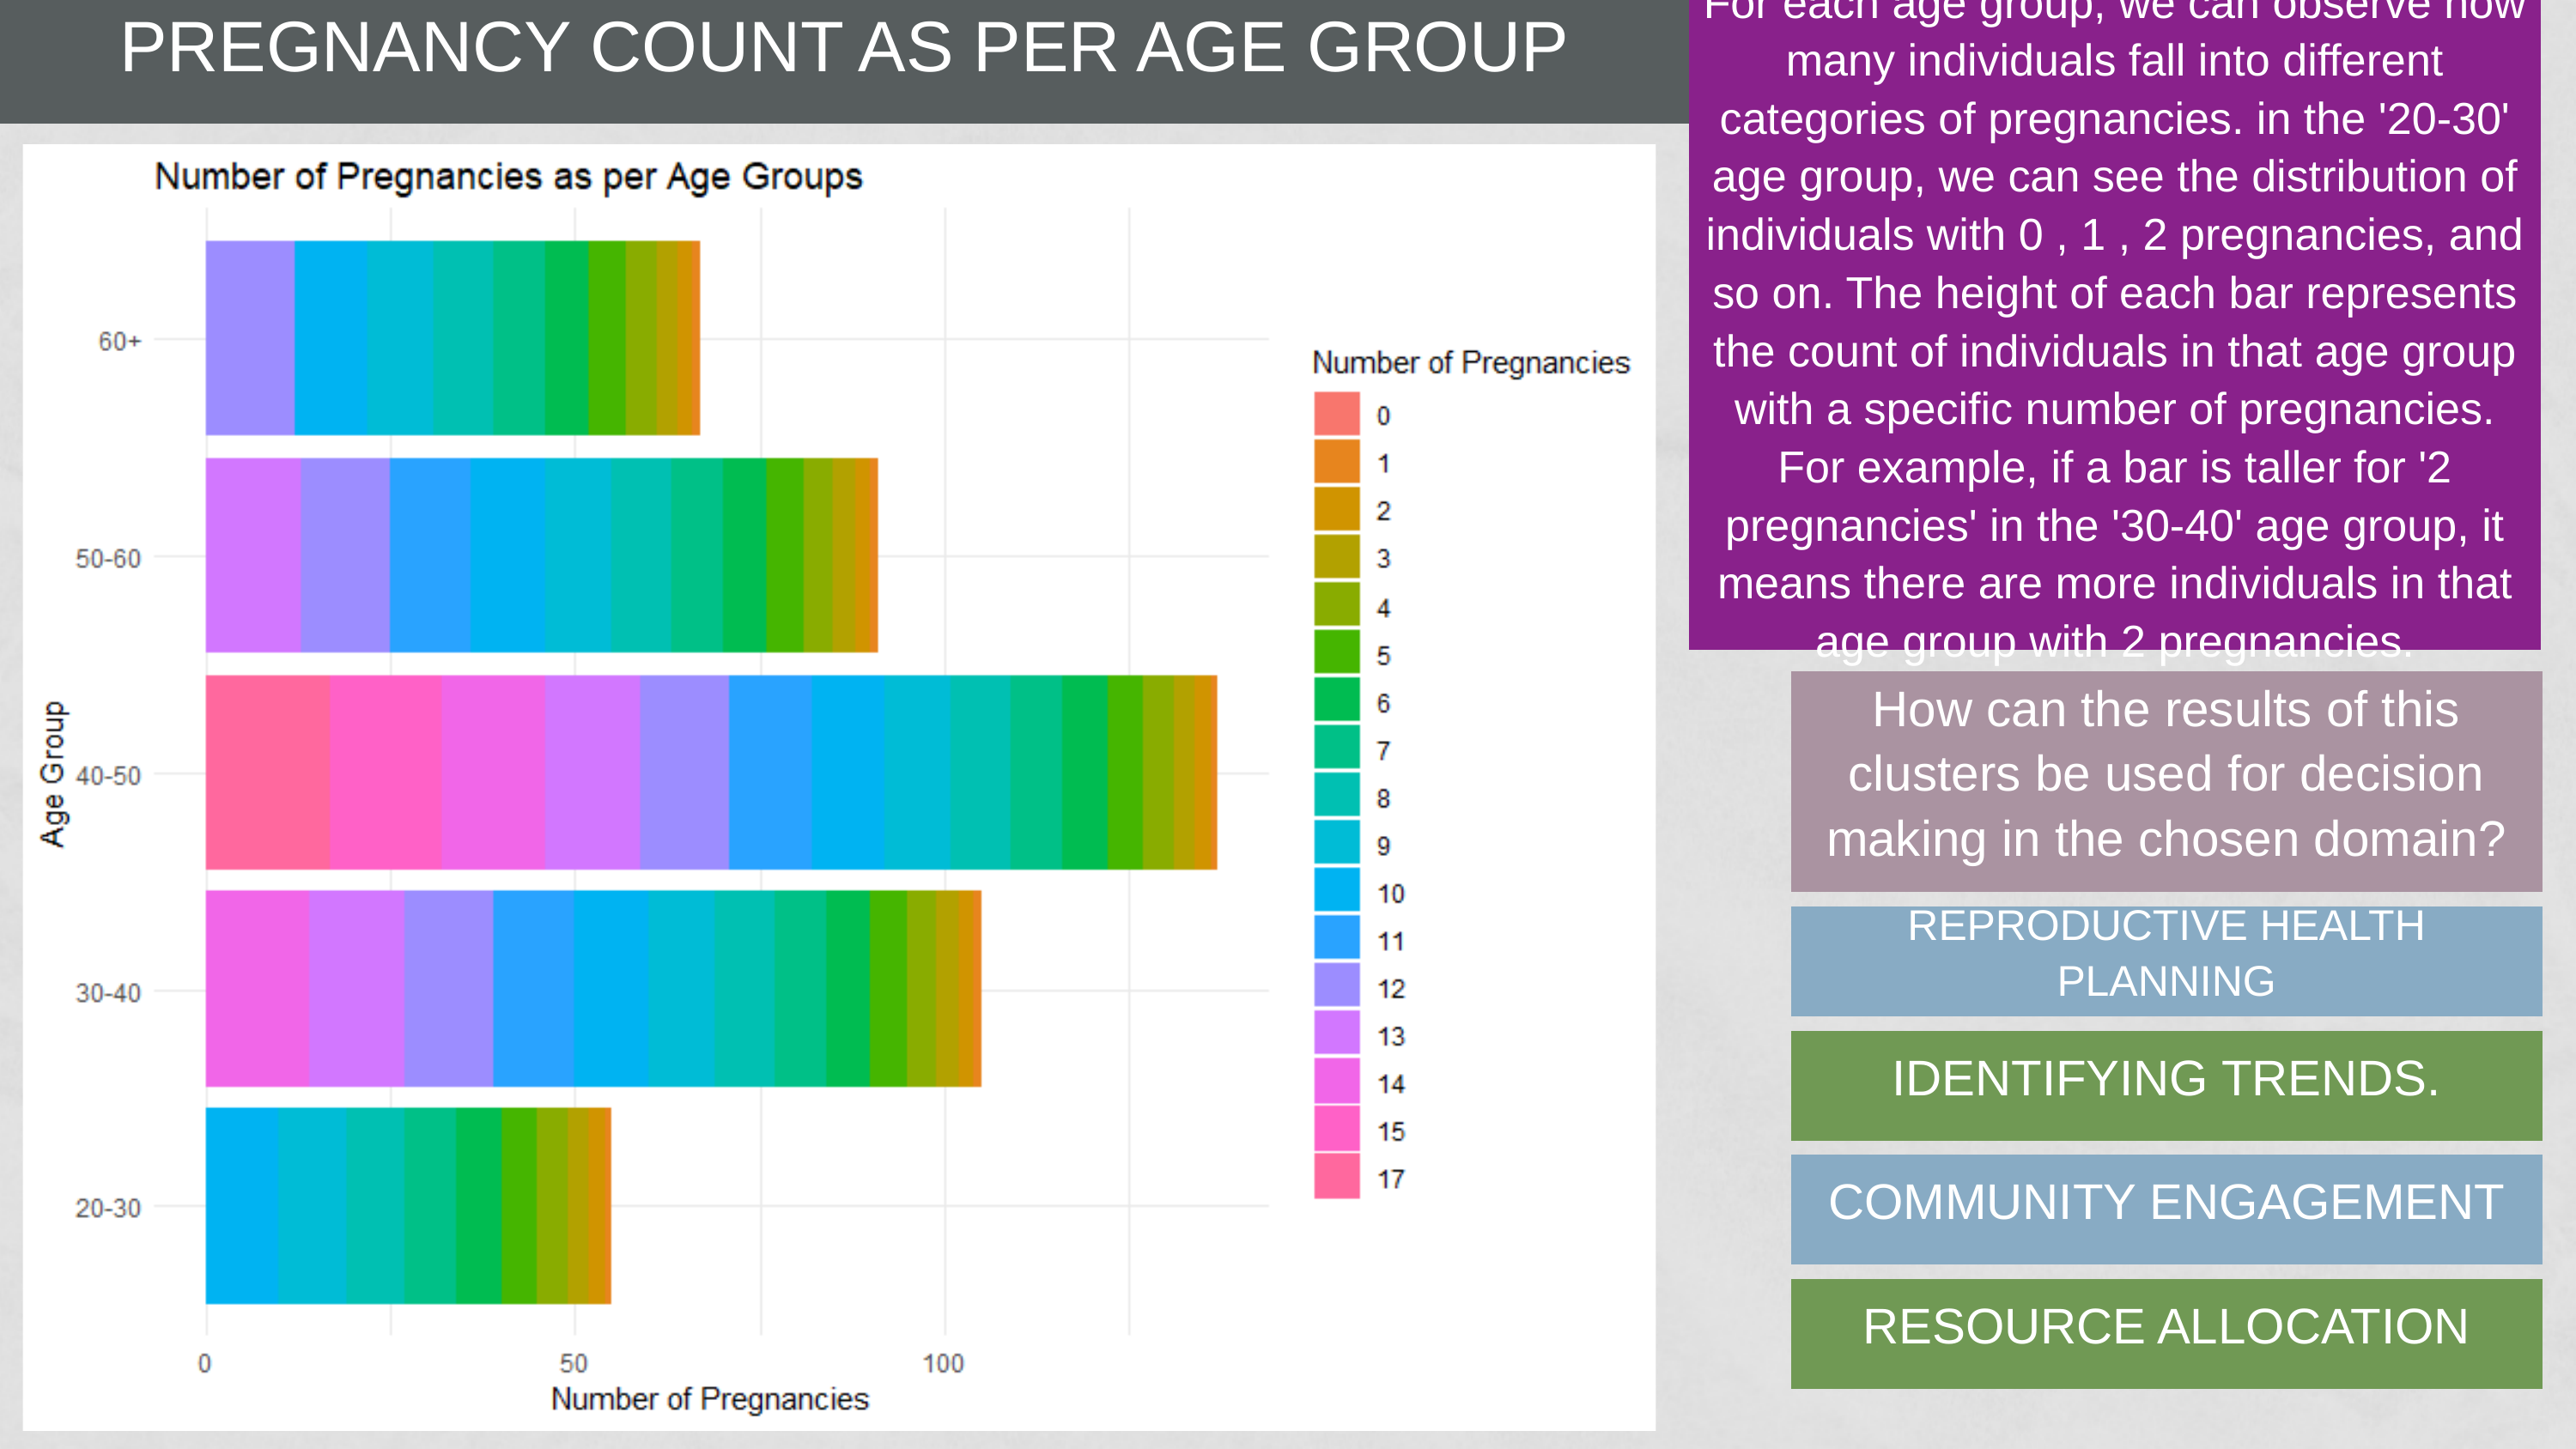

PREGNANCY COUNT AS PER AGE GROUP

For each age group, we can observe how many individuals fall into different categories of pregnancies. in the '20-30' age group, we can see the distribution of individuals with 0 , 1 , 2 pregnancies, and so on. The height of each bar represents the count of individuals in that age group with a specific number of pregnancies. For example, if a bar is taller for '2 pregnancies' in the '30-40' age group, it means there are more individuals in that age group with 2 pregnancies.
PREGNANCY AS PER AGE GROUP

How can the results of this clusters be used for decision making in the chosen domain?

REPRODUCTIVE HEALTH PLANNING

IDENTIFYING TRENDS.

COMMUNITY ENGAGEMENT

RESOURCE ALLOCATION